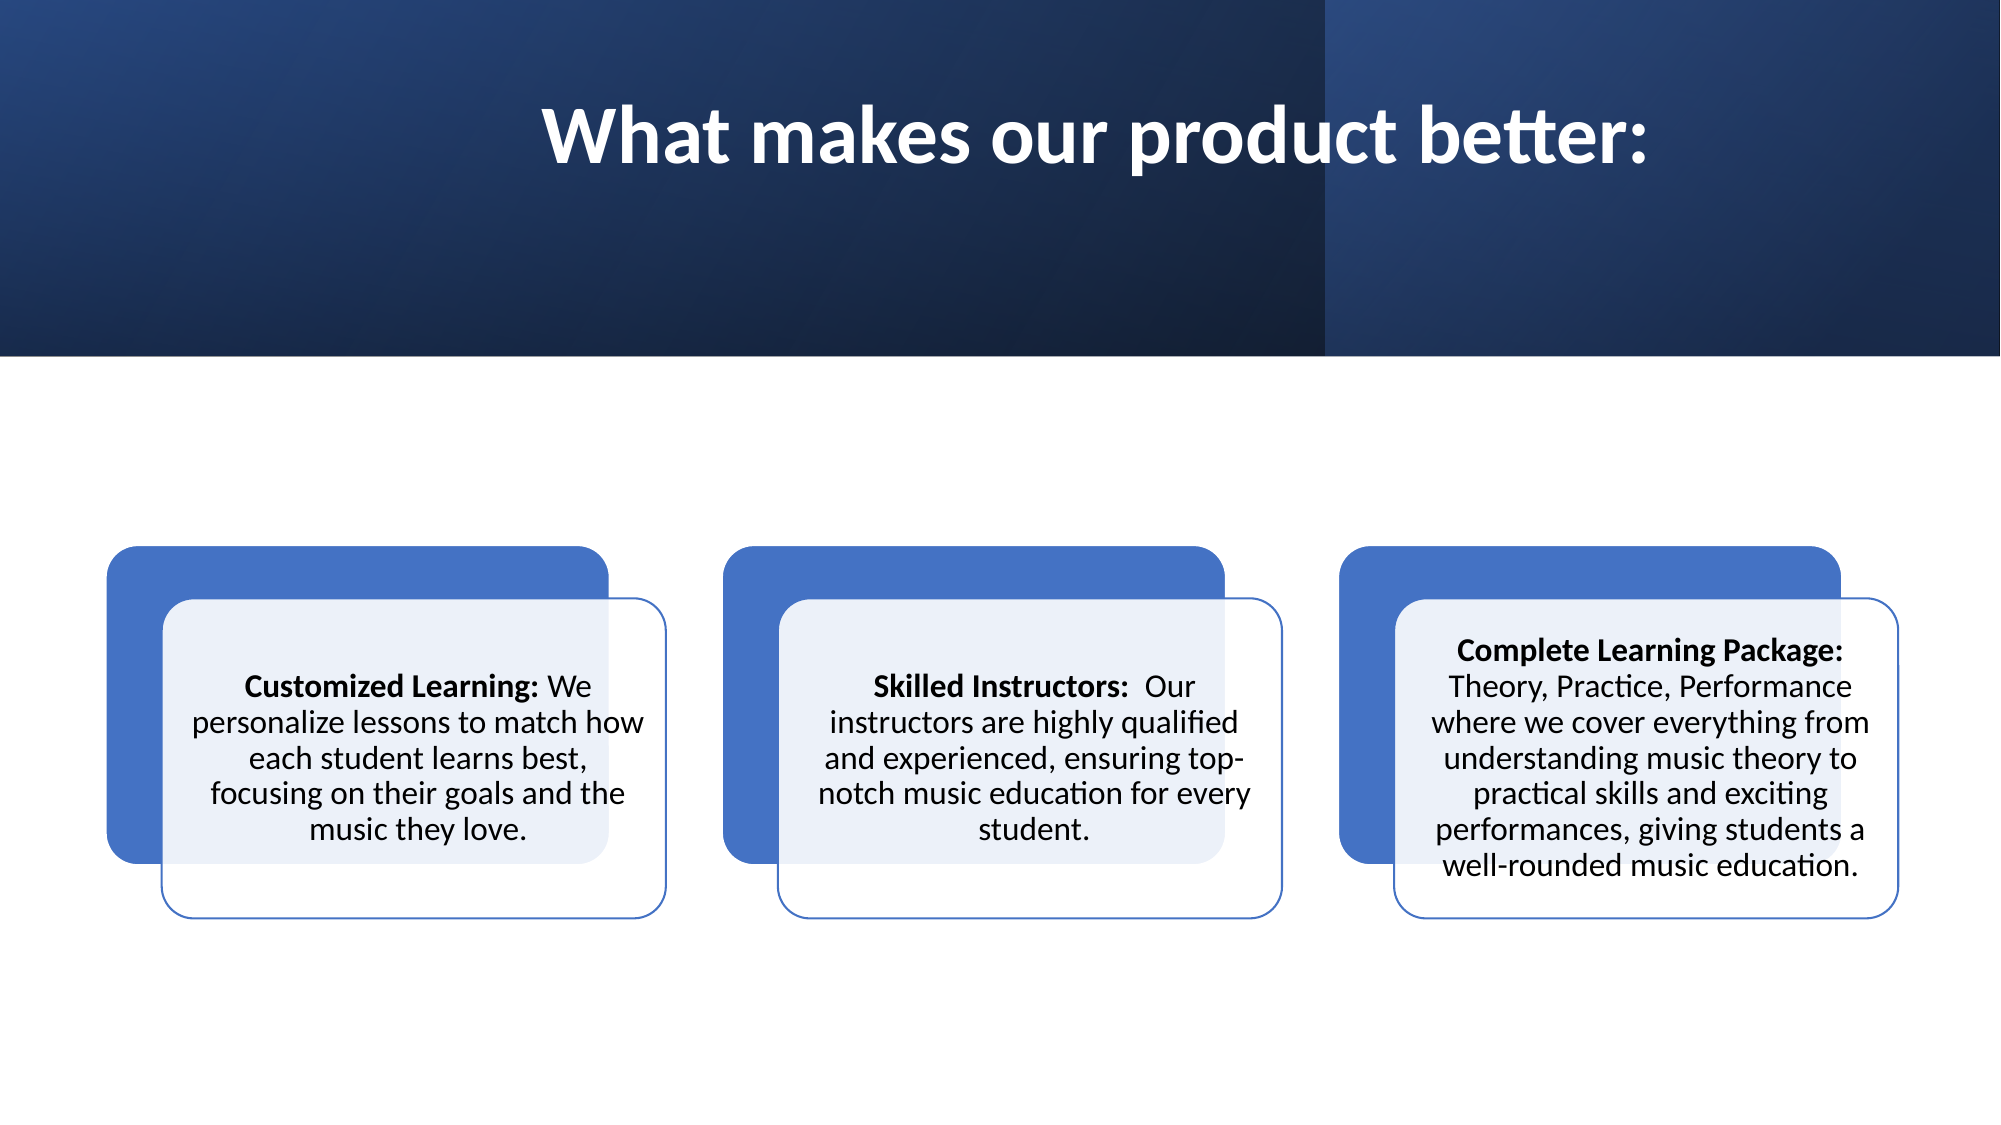

# What makes our product better:
Customized Learning: We personalize lessons to match how each student learns best, focusing on their goals and the music they love.
Skilled Instructors:  Our instructors are highly qualified and experienced, ensuring top-notch music education for every student.
Complete Learning Package: Theory, Practice, Performance where we cover everything from understanding music theory to practical skills and exciting performances, giving students a well-rounded music education.